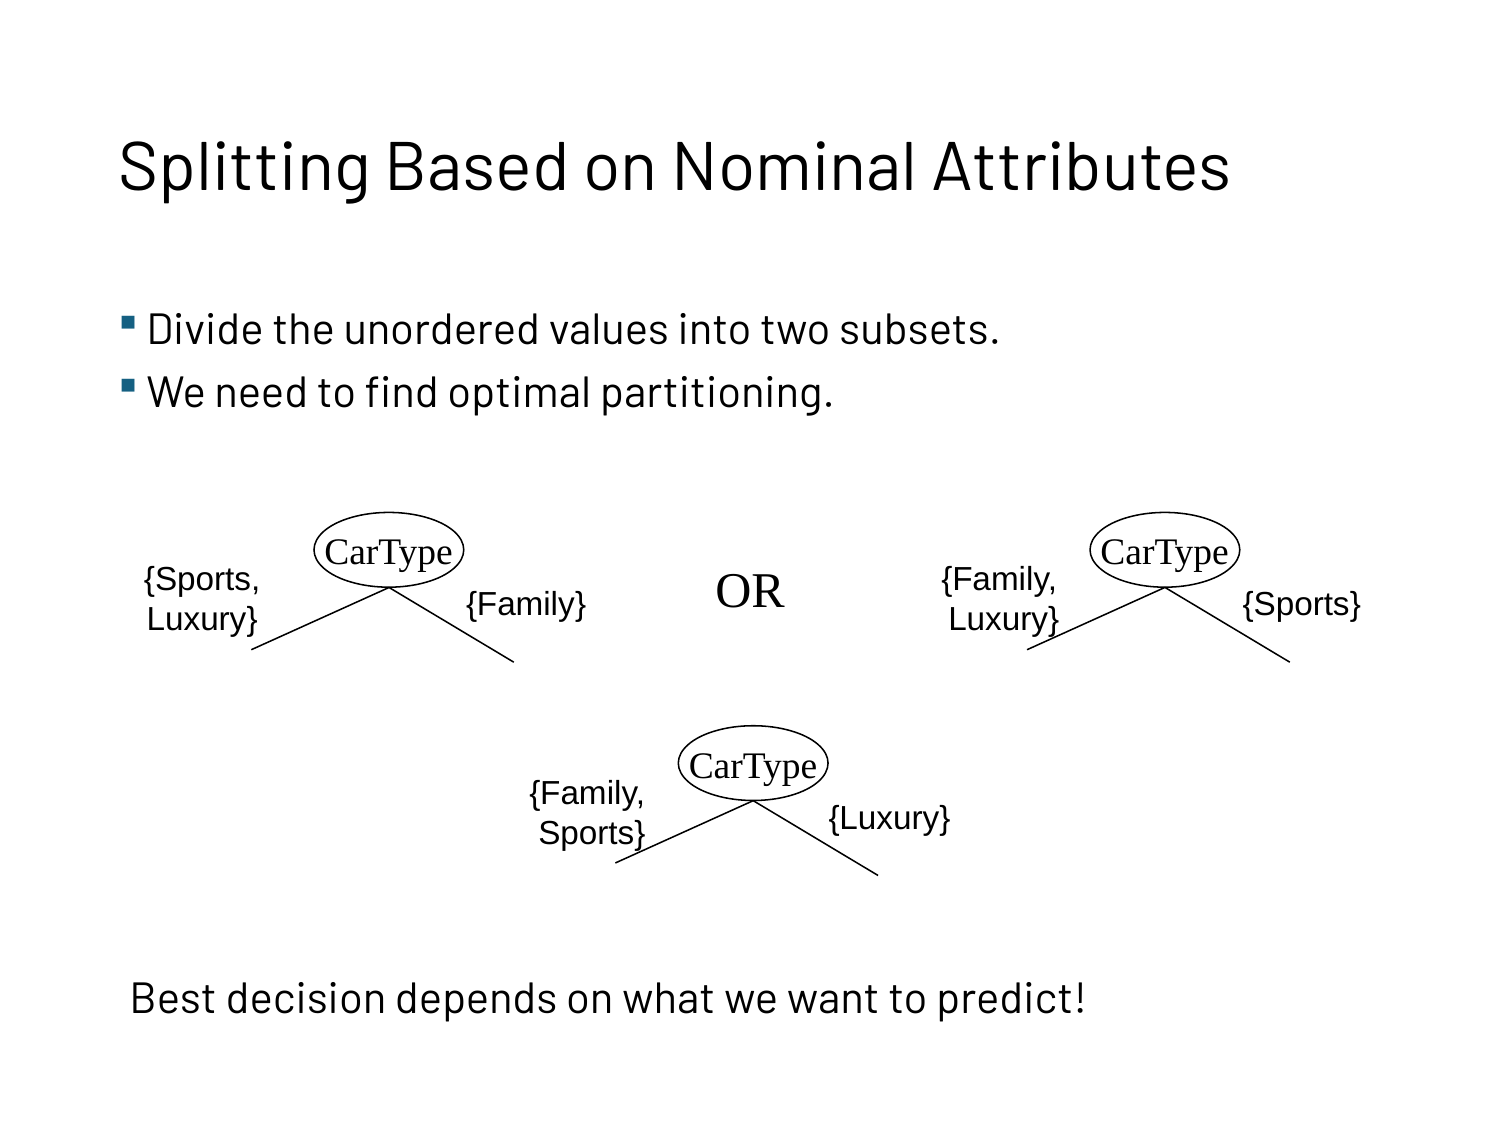

# Splitting Based on Nominal Attributes
Divide the unordered values into two subsets.
We need to find optimal partitioning.

CarType
{Sports, Luxury}
{Family}

CarType
{Family,
Luxury}
{Sports}

OR
CarType
{Family,
Sports}
{Luxury}

Best decision depends on what we want to predict!